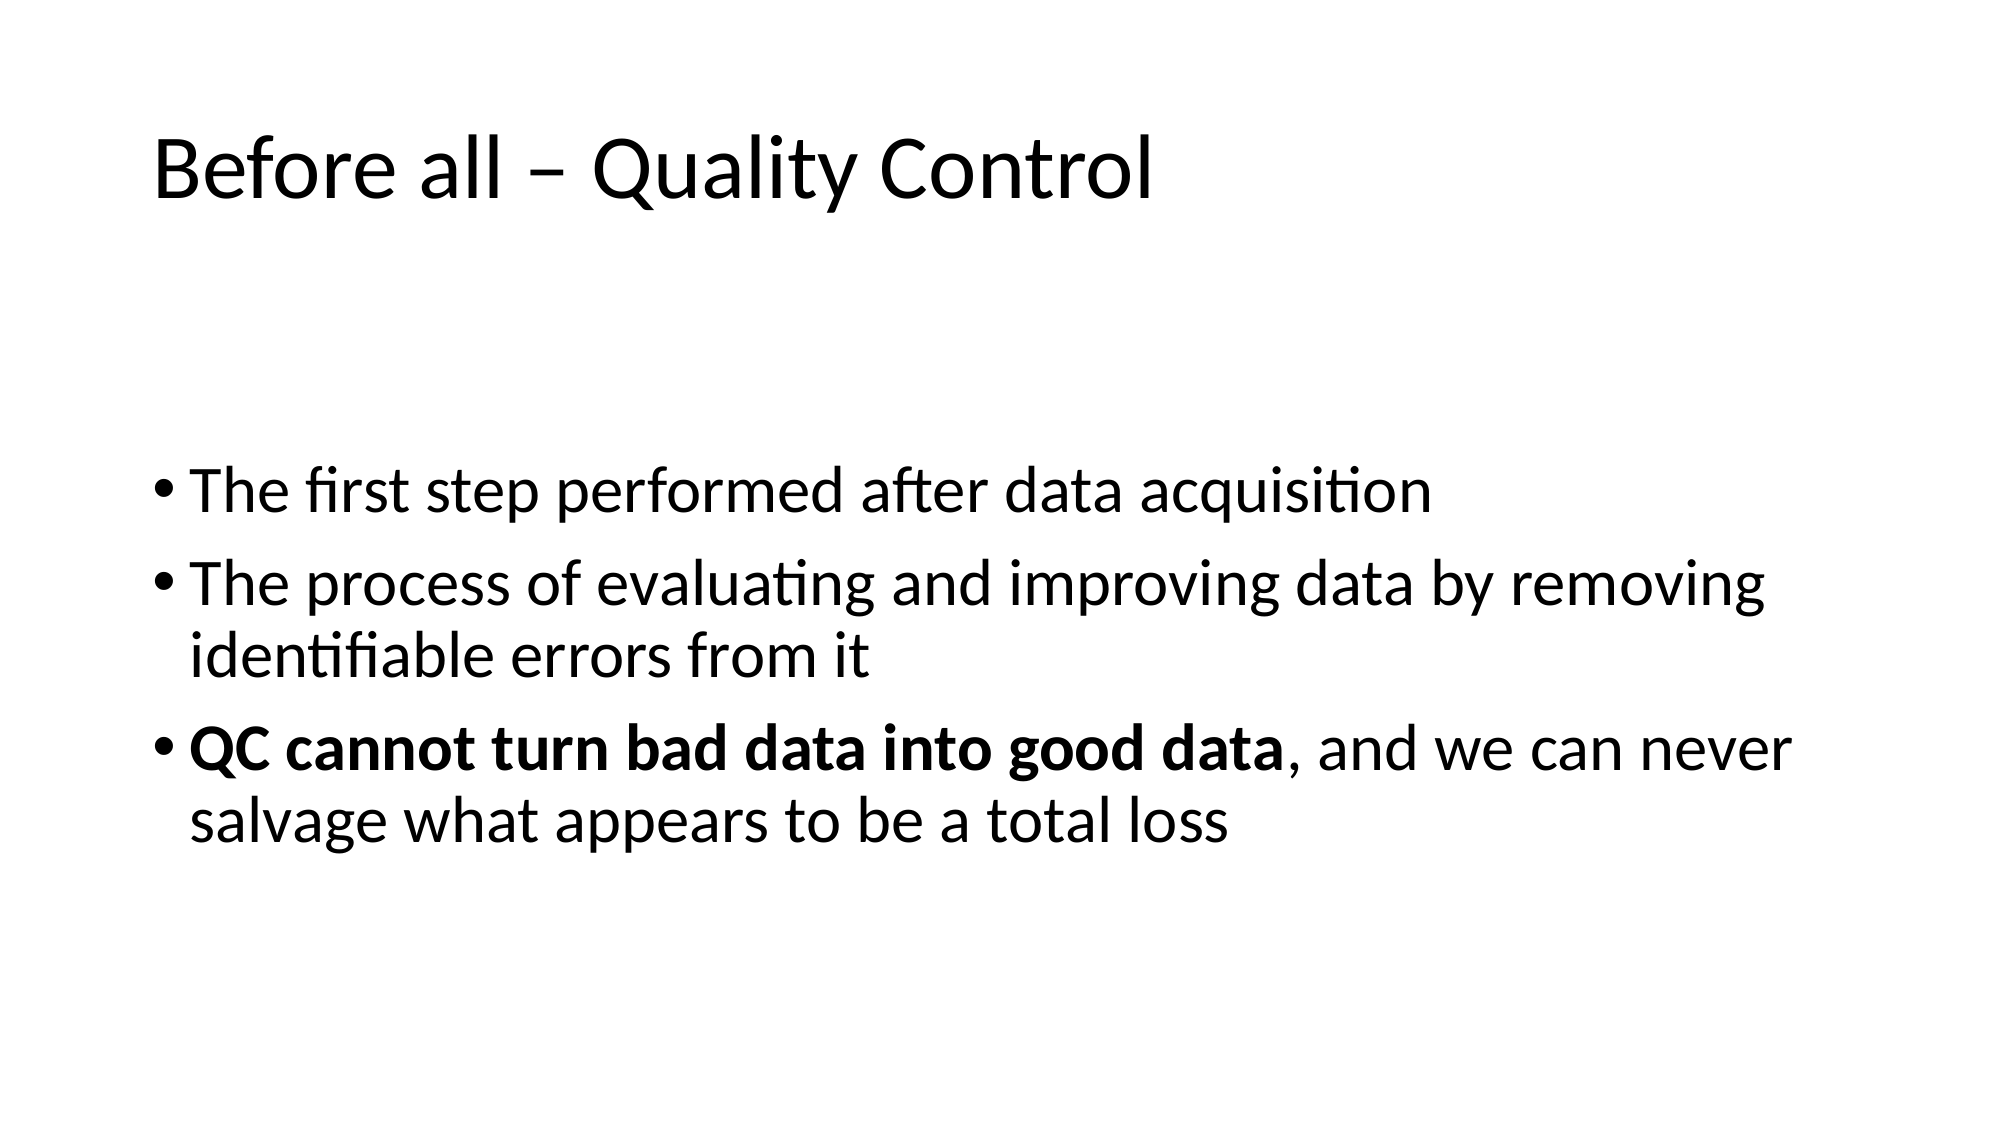

# Before all – Quality Control
The first step performed after data acquisition
The process of evaluating and improving data by removing identifiable errors from it
QC cannot turn bad data into good data, and we can never salvage what appears to be a total loss